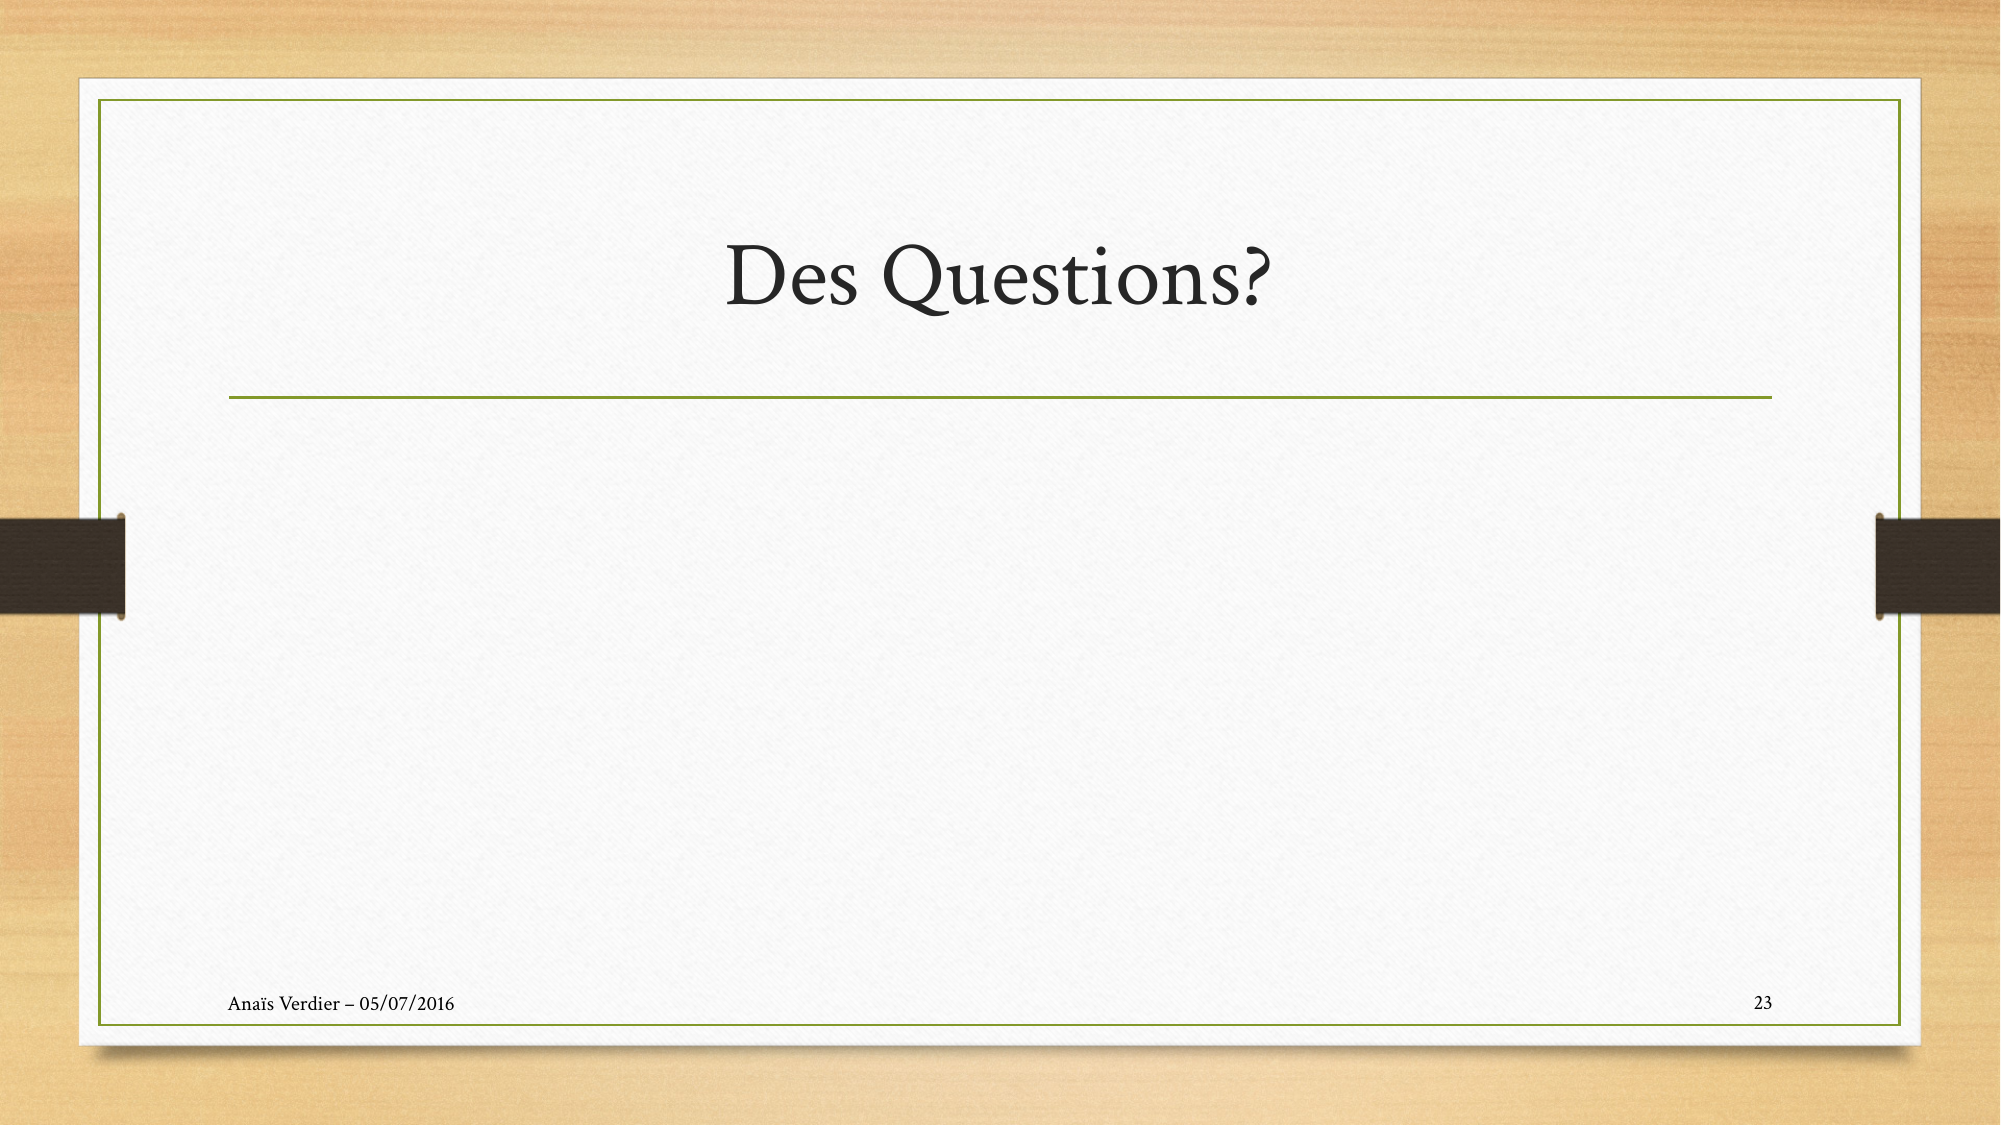

# Des Questions?
Anaïs Verdier – 05/07/2016
23